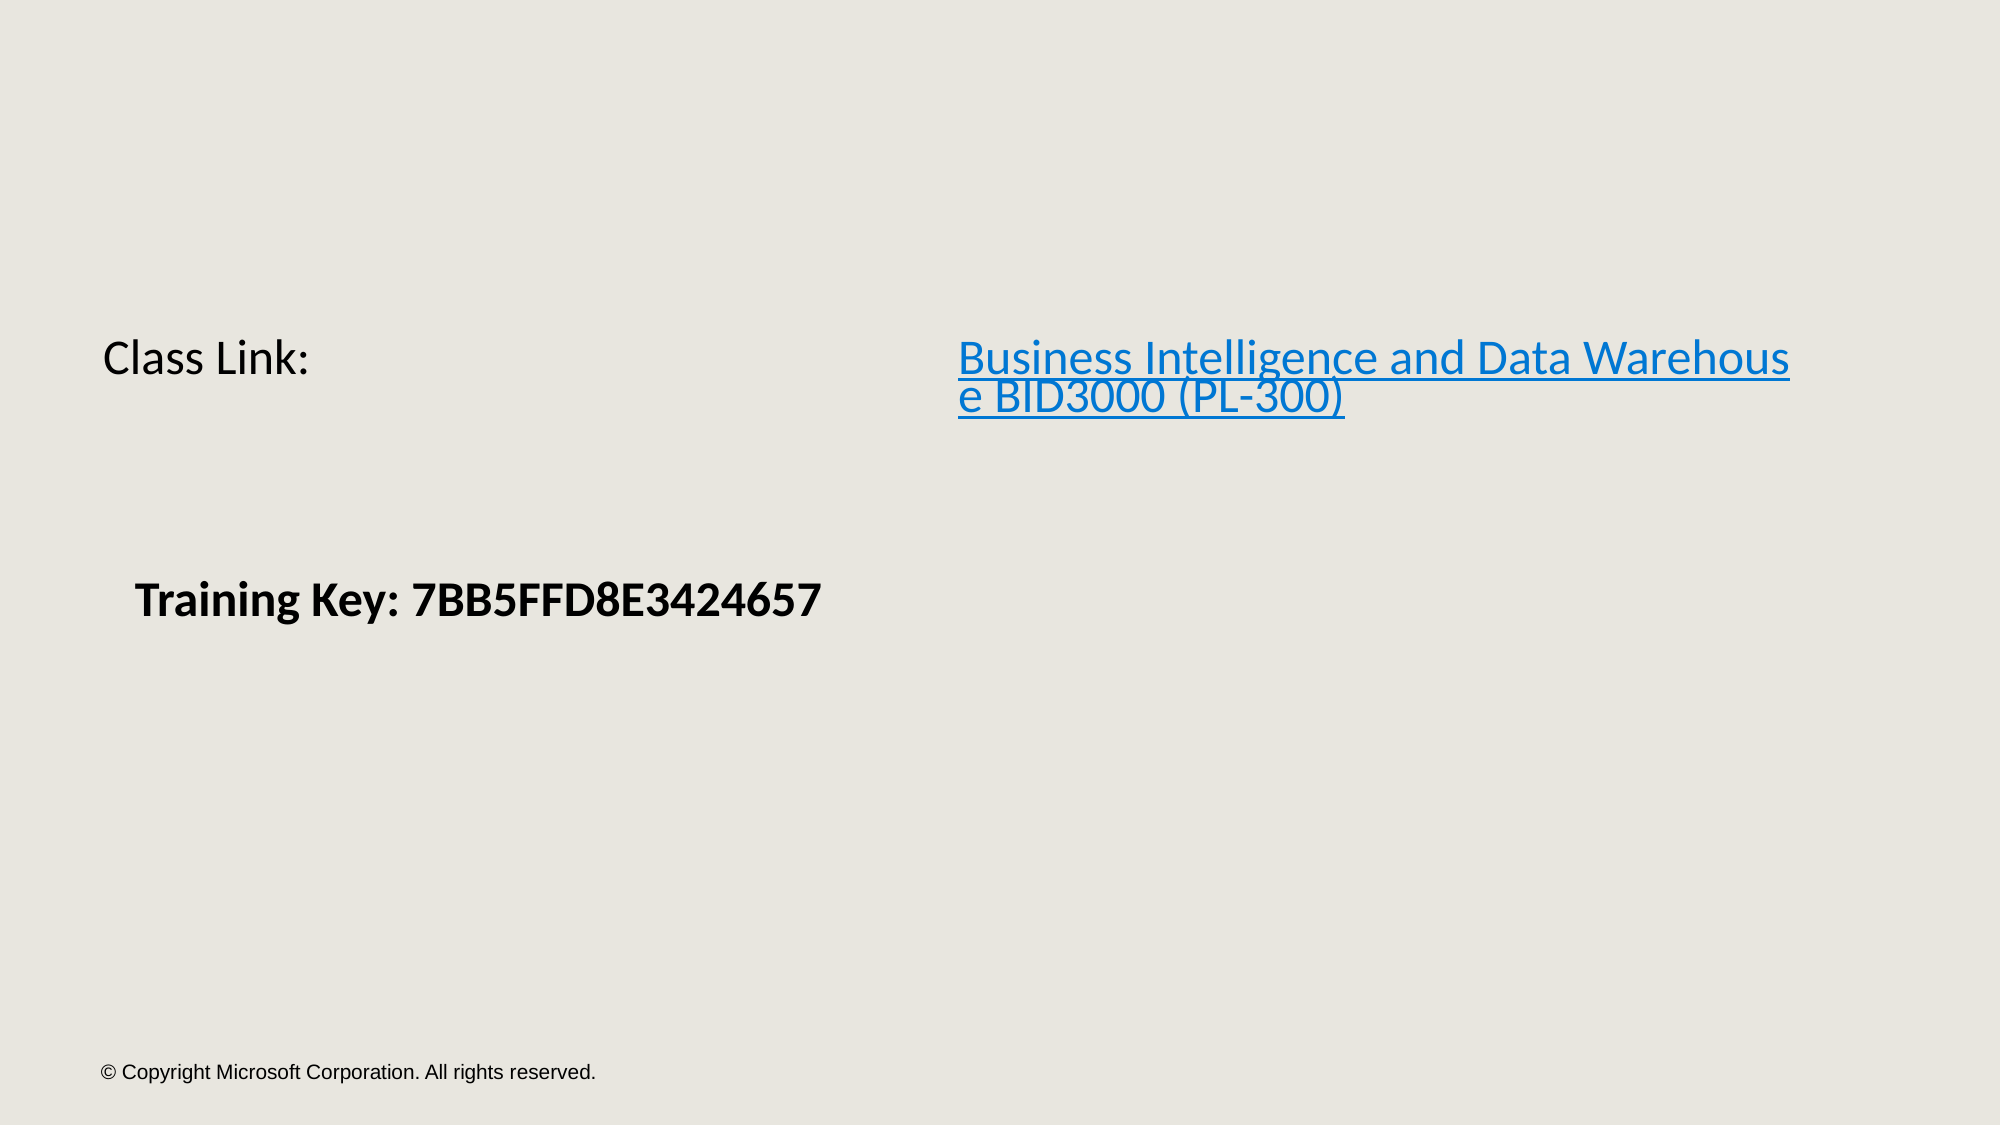

#
| Class Link: | Business Intelligence and Data Warehouse BID3000 (PL-300) |
| --- | --- |
Training Key: 7BB5FFD8E3424657
© Copyright Microsoft Corporation. All rights reserved.